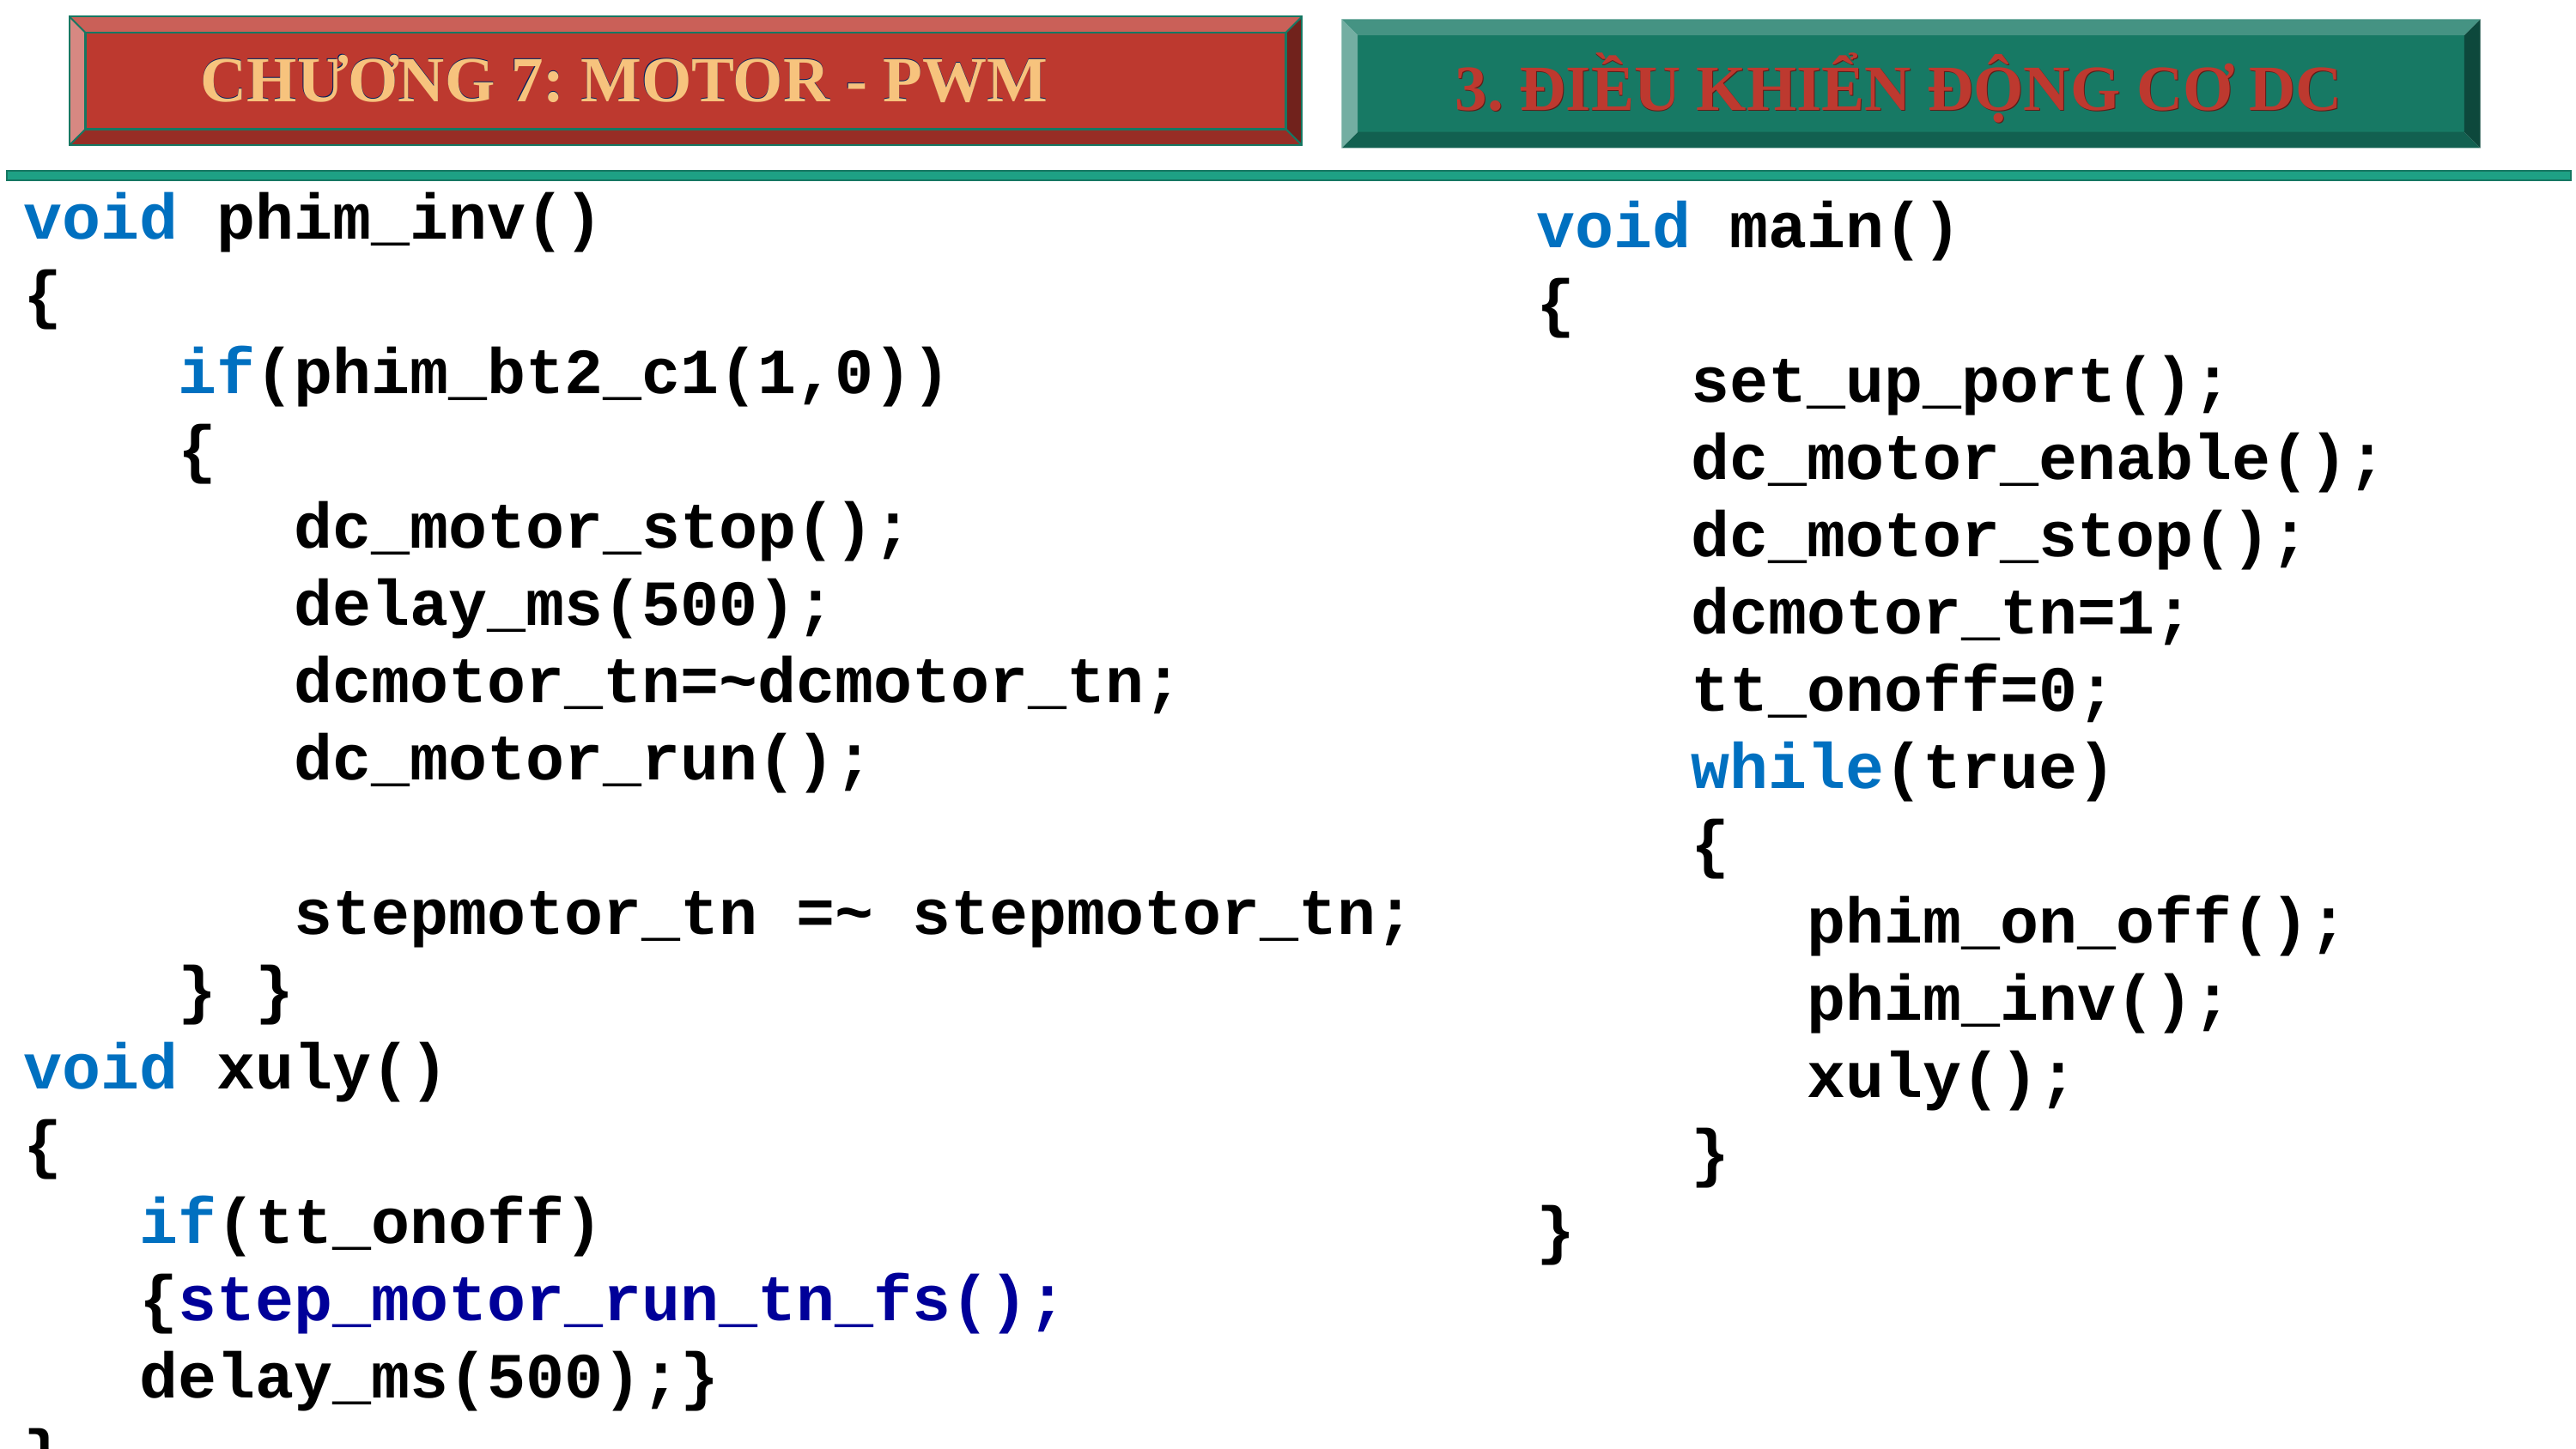

CHƯƠNG 7: MOTOR - PWM
CHƯƠNG 7: MOTOR - PWM

3. ĐIỀU KHIỂN ĐỘNG CƠ DC
3. ĐIỀU KHIỂN ĐỘNG CƠ DC

void phim_inv()
{
    if(phim_bt2_c1(1,0))
    {
       dc_motor_stop();
       delay_ms(500);
       dcmotor_tn=~dcmotor_tn;
       dc_motor_run();

       stepmotor_tn =~ stepmotor_tn;
    } }
void xuly()
{
   if(tt_onoff)
   {step_motor_run_tn_fs();
   delay_ms(500);}
}
void main()
{
    set_up_port();
    dc_motor_enable();
    dc_motor_stop();
    dcmotor_tn=1;
    tt_onoff=0;
    while(true)
    {
       phim_on_off();
       phim_inv();
       xuly();
    }
}